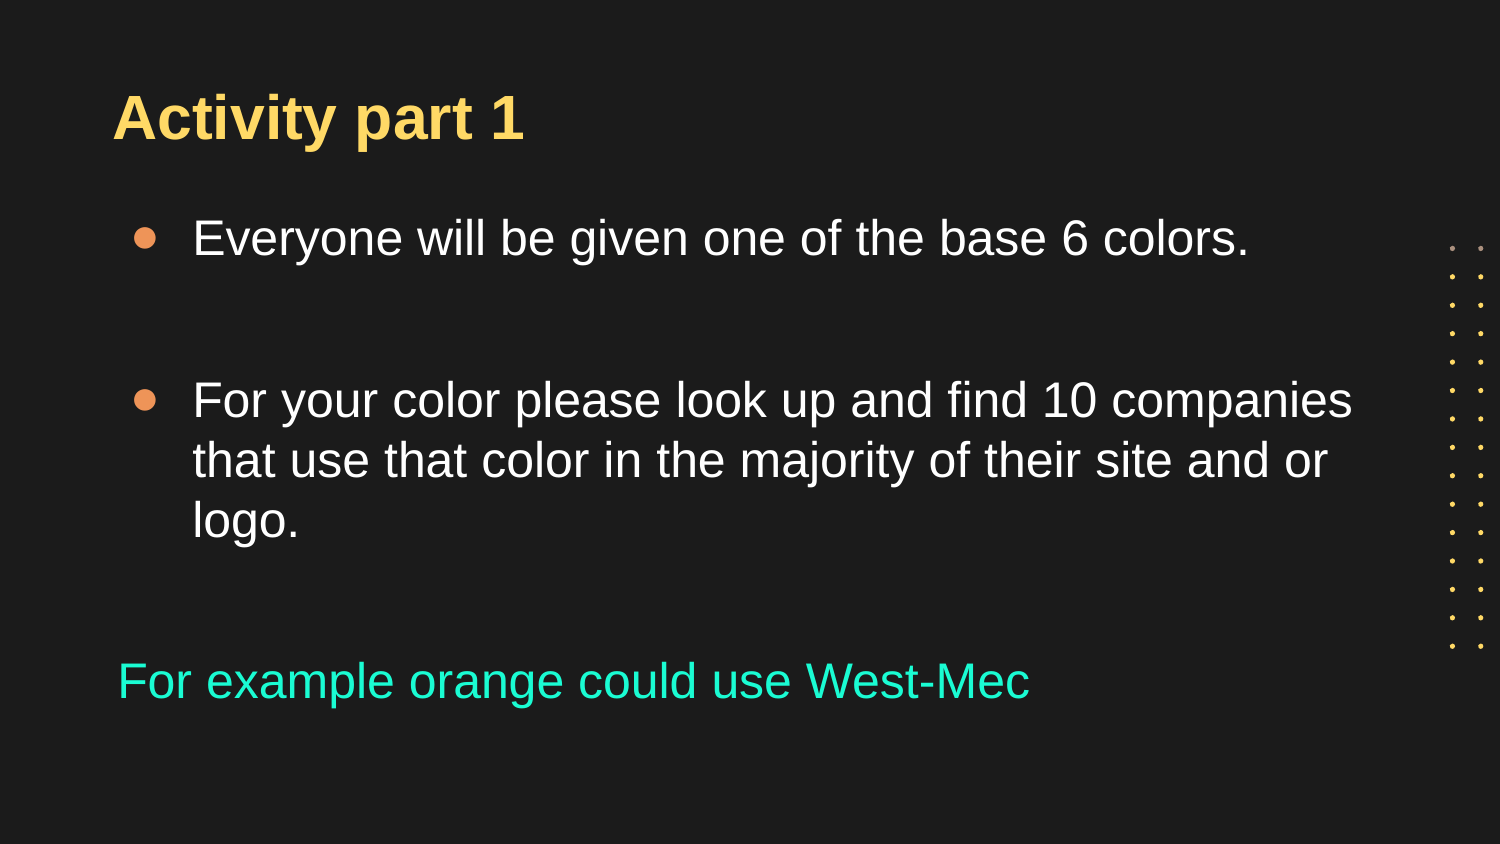

# Activity part 1
Everyone will be given one of the base 6 colors.

For your color please look up and find 10 companies that use that color in the majority of their site and or logo.

For example orange could use West-Mec